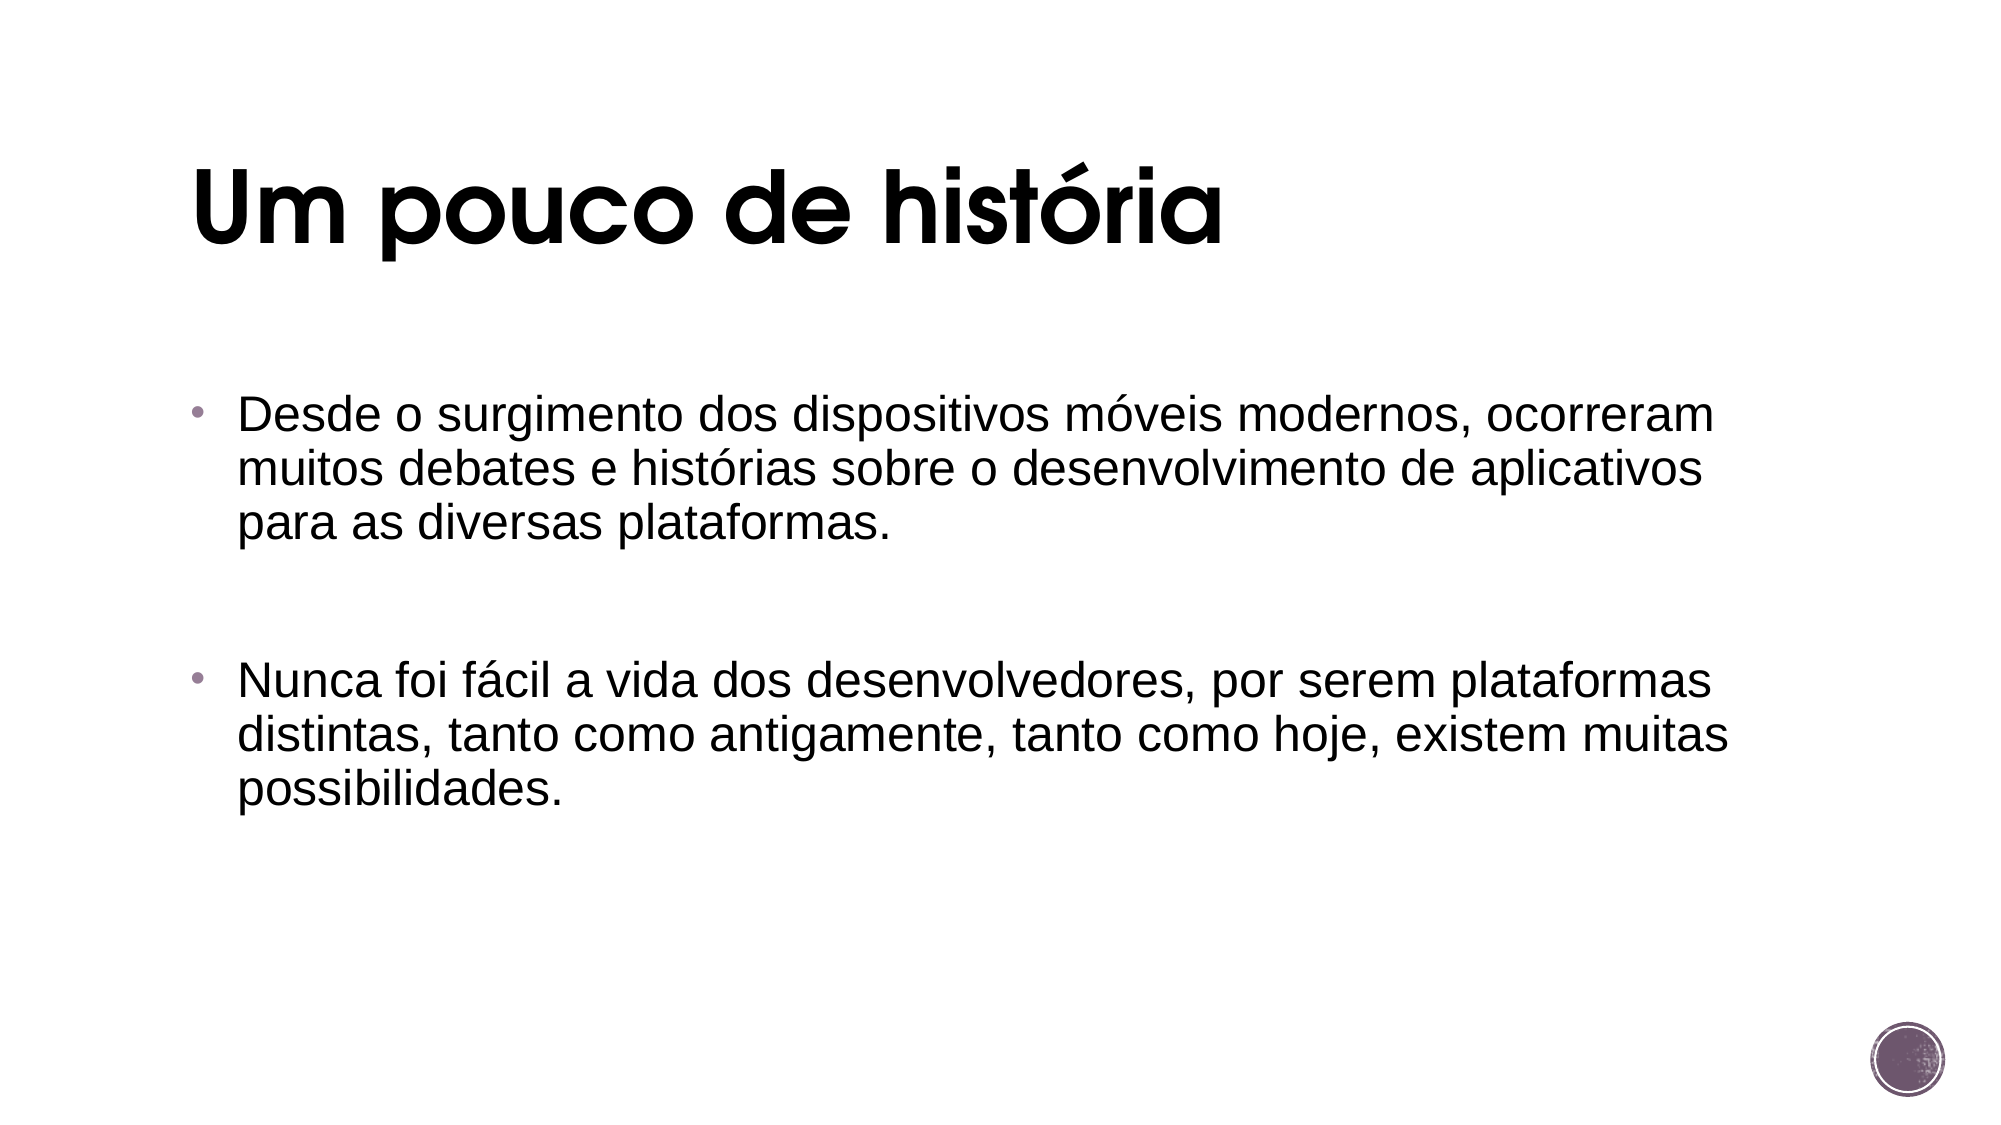

# Um pouco de história
Desde o surgimento dos dispositivos móveis modernos, ocorreram muitos debates e histórias sobre o desenvolvimento de aplicativos para as diversas plataformas.

Nunca foi fácil a vida dos desenvolvedores, por serem plataformas distintas, tanto como antigamente, tanto como hoje, existem muitas possibilidades.